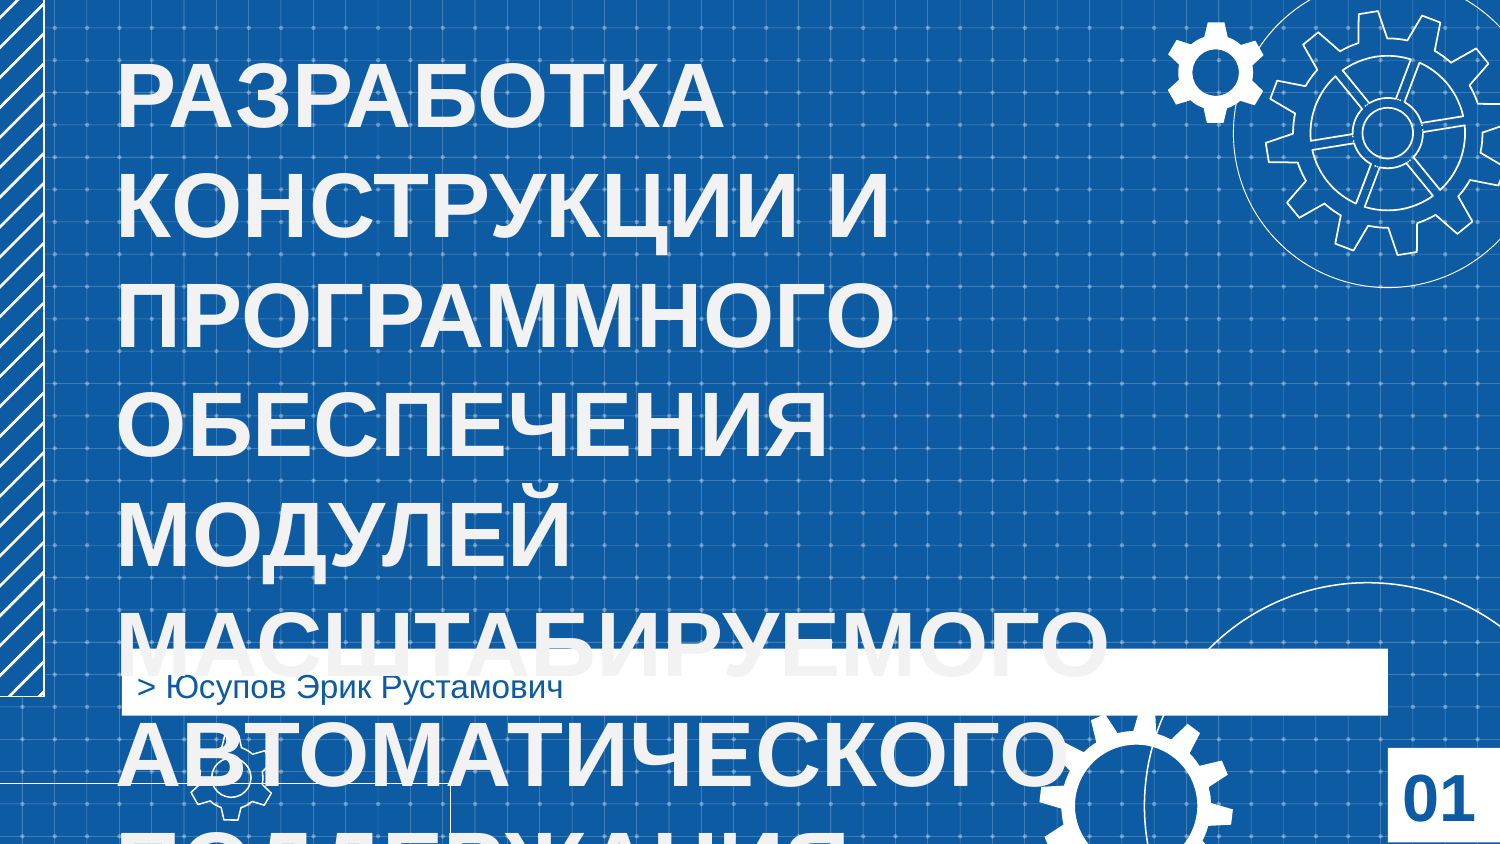

РАЗРАБОТКА КОНСТРУКЦИИ И ПРОГРАММНОГО ОБЕСПЕЧЕНИЯ МОДУЛЕЙ МАСШТАБИРУЕМОГО АВТОМАТИЧЕСКОГО ПОДДЕРЖАНИЯ УСЛОВИЙ В ТЕПЛИЦАХ

> Юсупов Эрик Рустамович

01